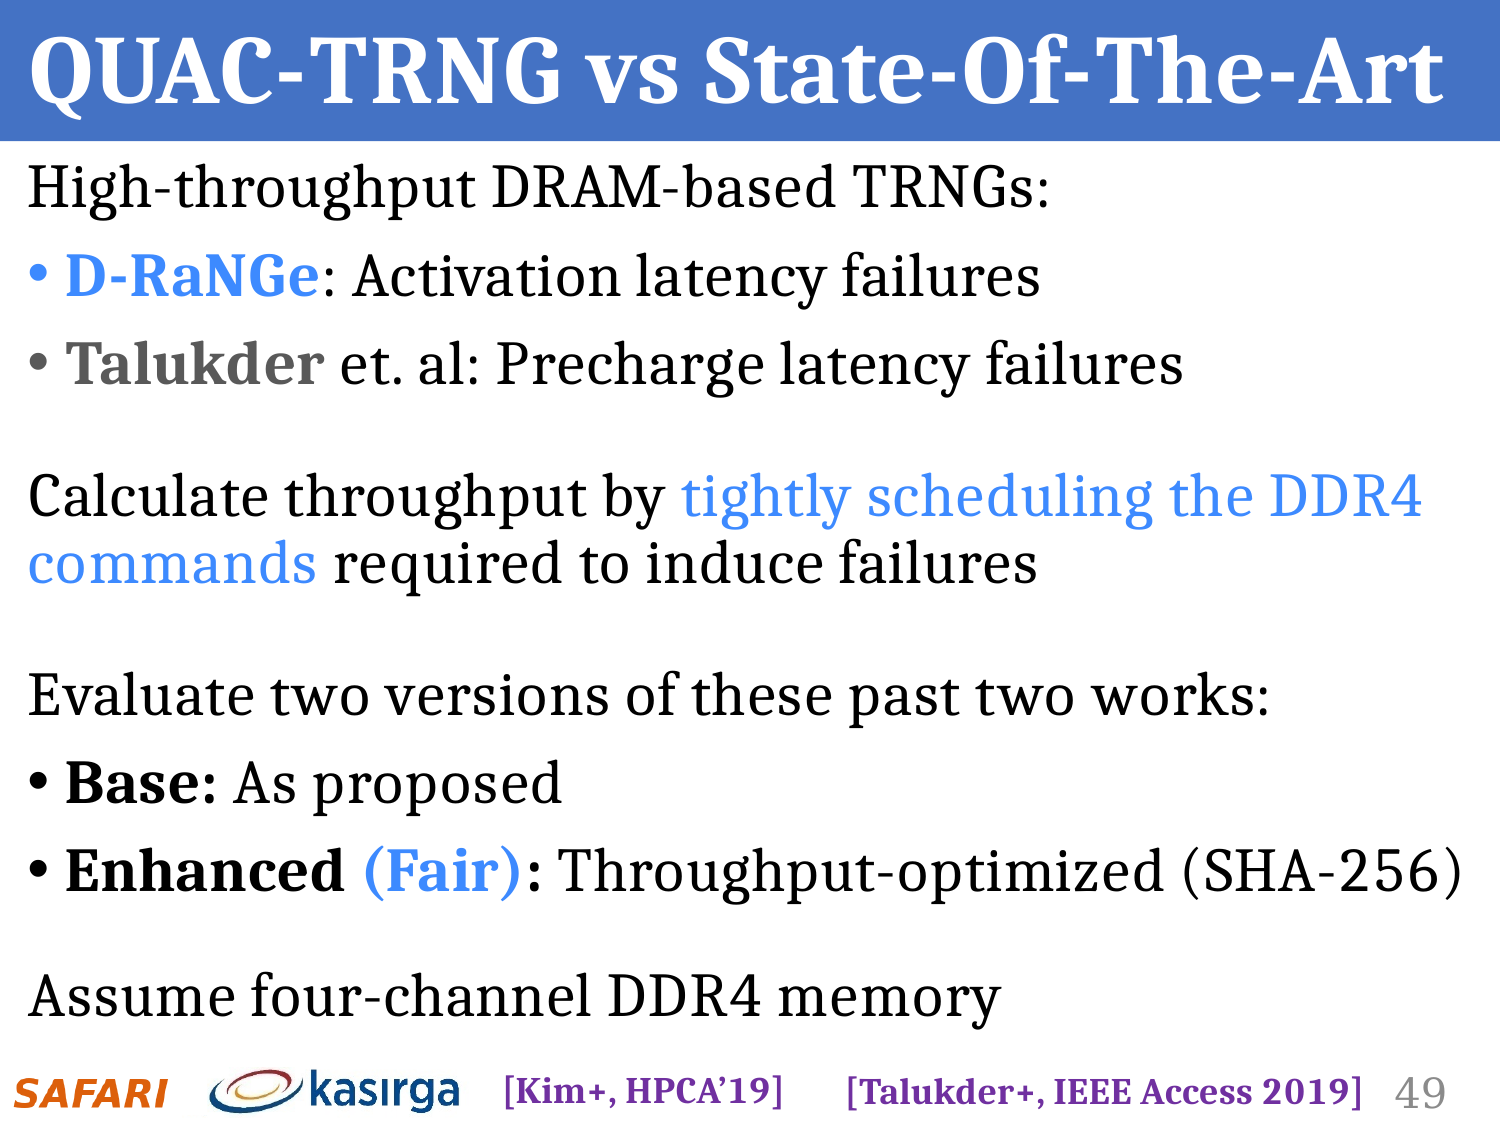

# QUAC-TRNG vs State-Of-The-Art
High-throughput DRAM-based TRNGs:
D-RaNGe: Activation latency failures
Talukder et. al: Precharge latency failures

Calculate throughput by tightly scheduling the DDR4 commands required to induce failures

Evaluate two versions of these past two works:
Base: As proposed
Enhanced (Fair): Throughput-optimized (SHA-256)

Assume four-channel DDR4 memory
[Kim+, HPCA’19]
[Talukder+, IEEE Access 2019]